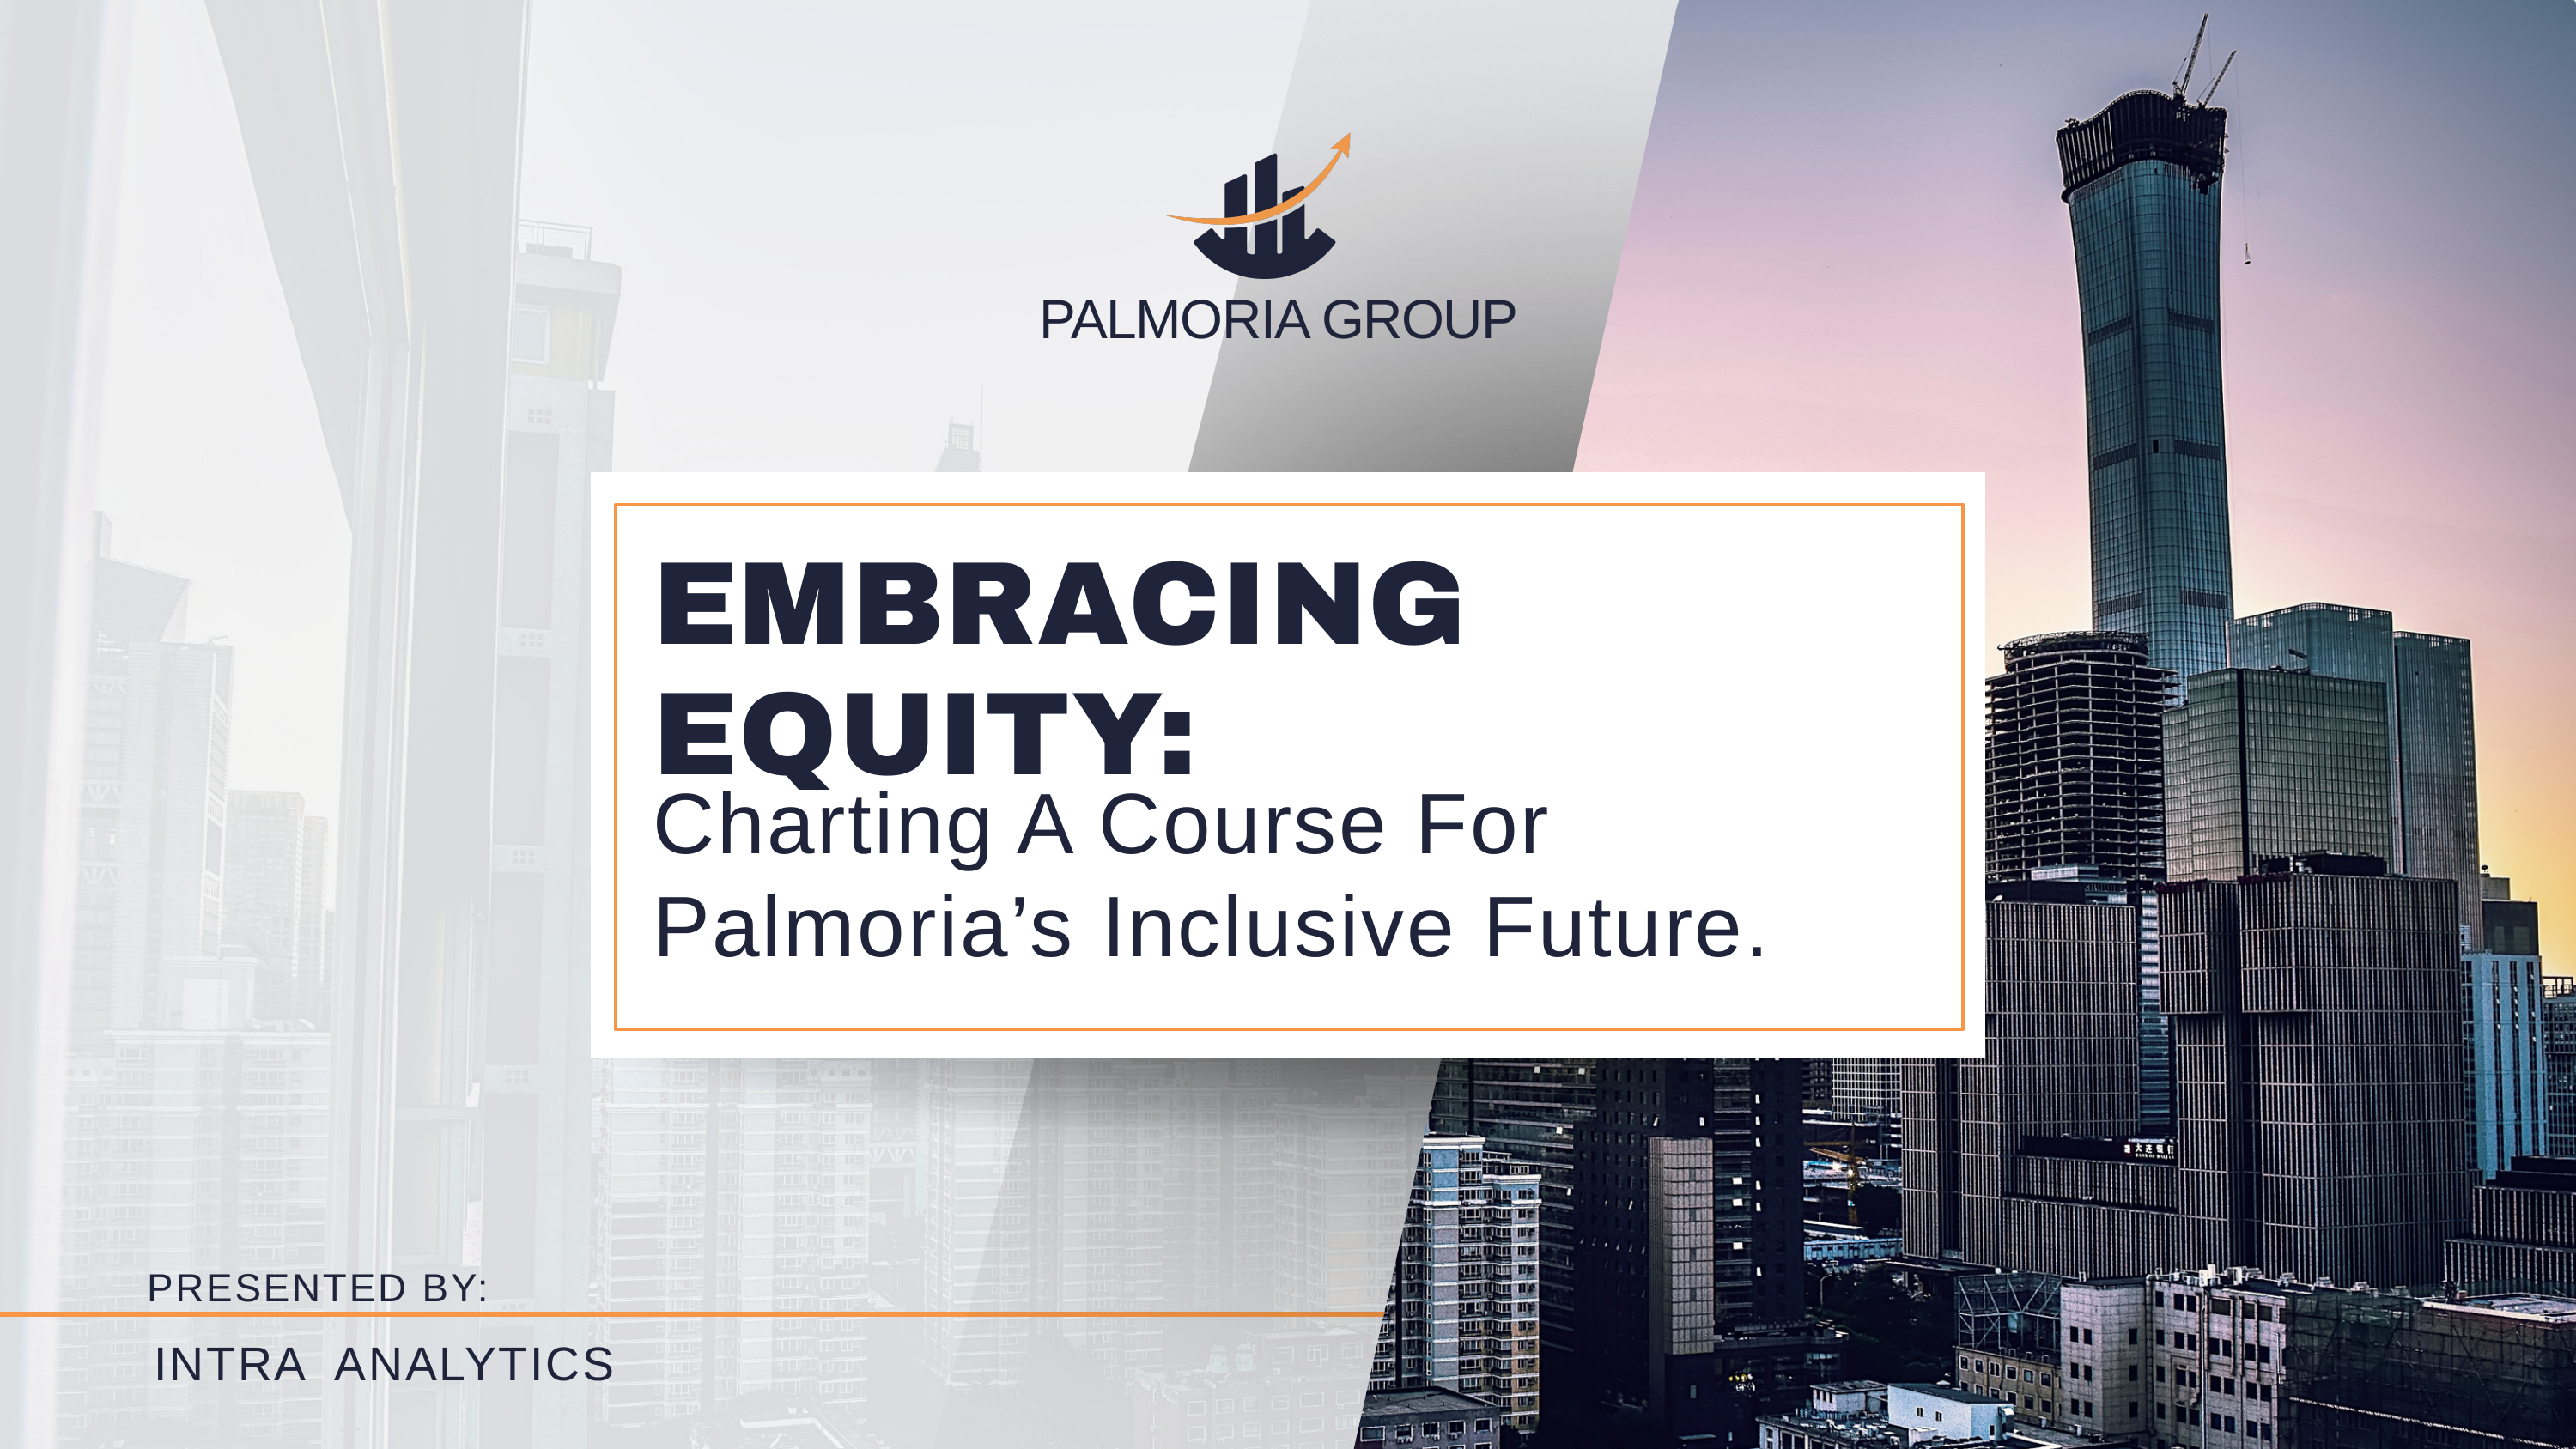

PALMORIA GROUP

EMBRACING EQUITY:

Charting A Course For Palmoria’s Inclusive Future.

PRESENTED BY:
INTRA  ANALYTICS